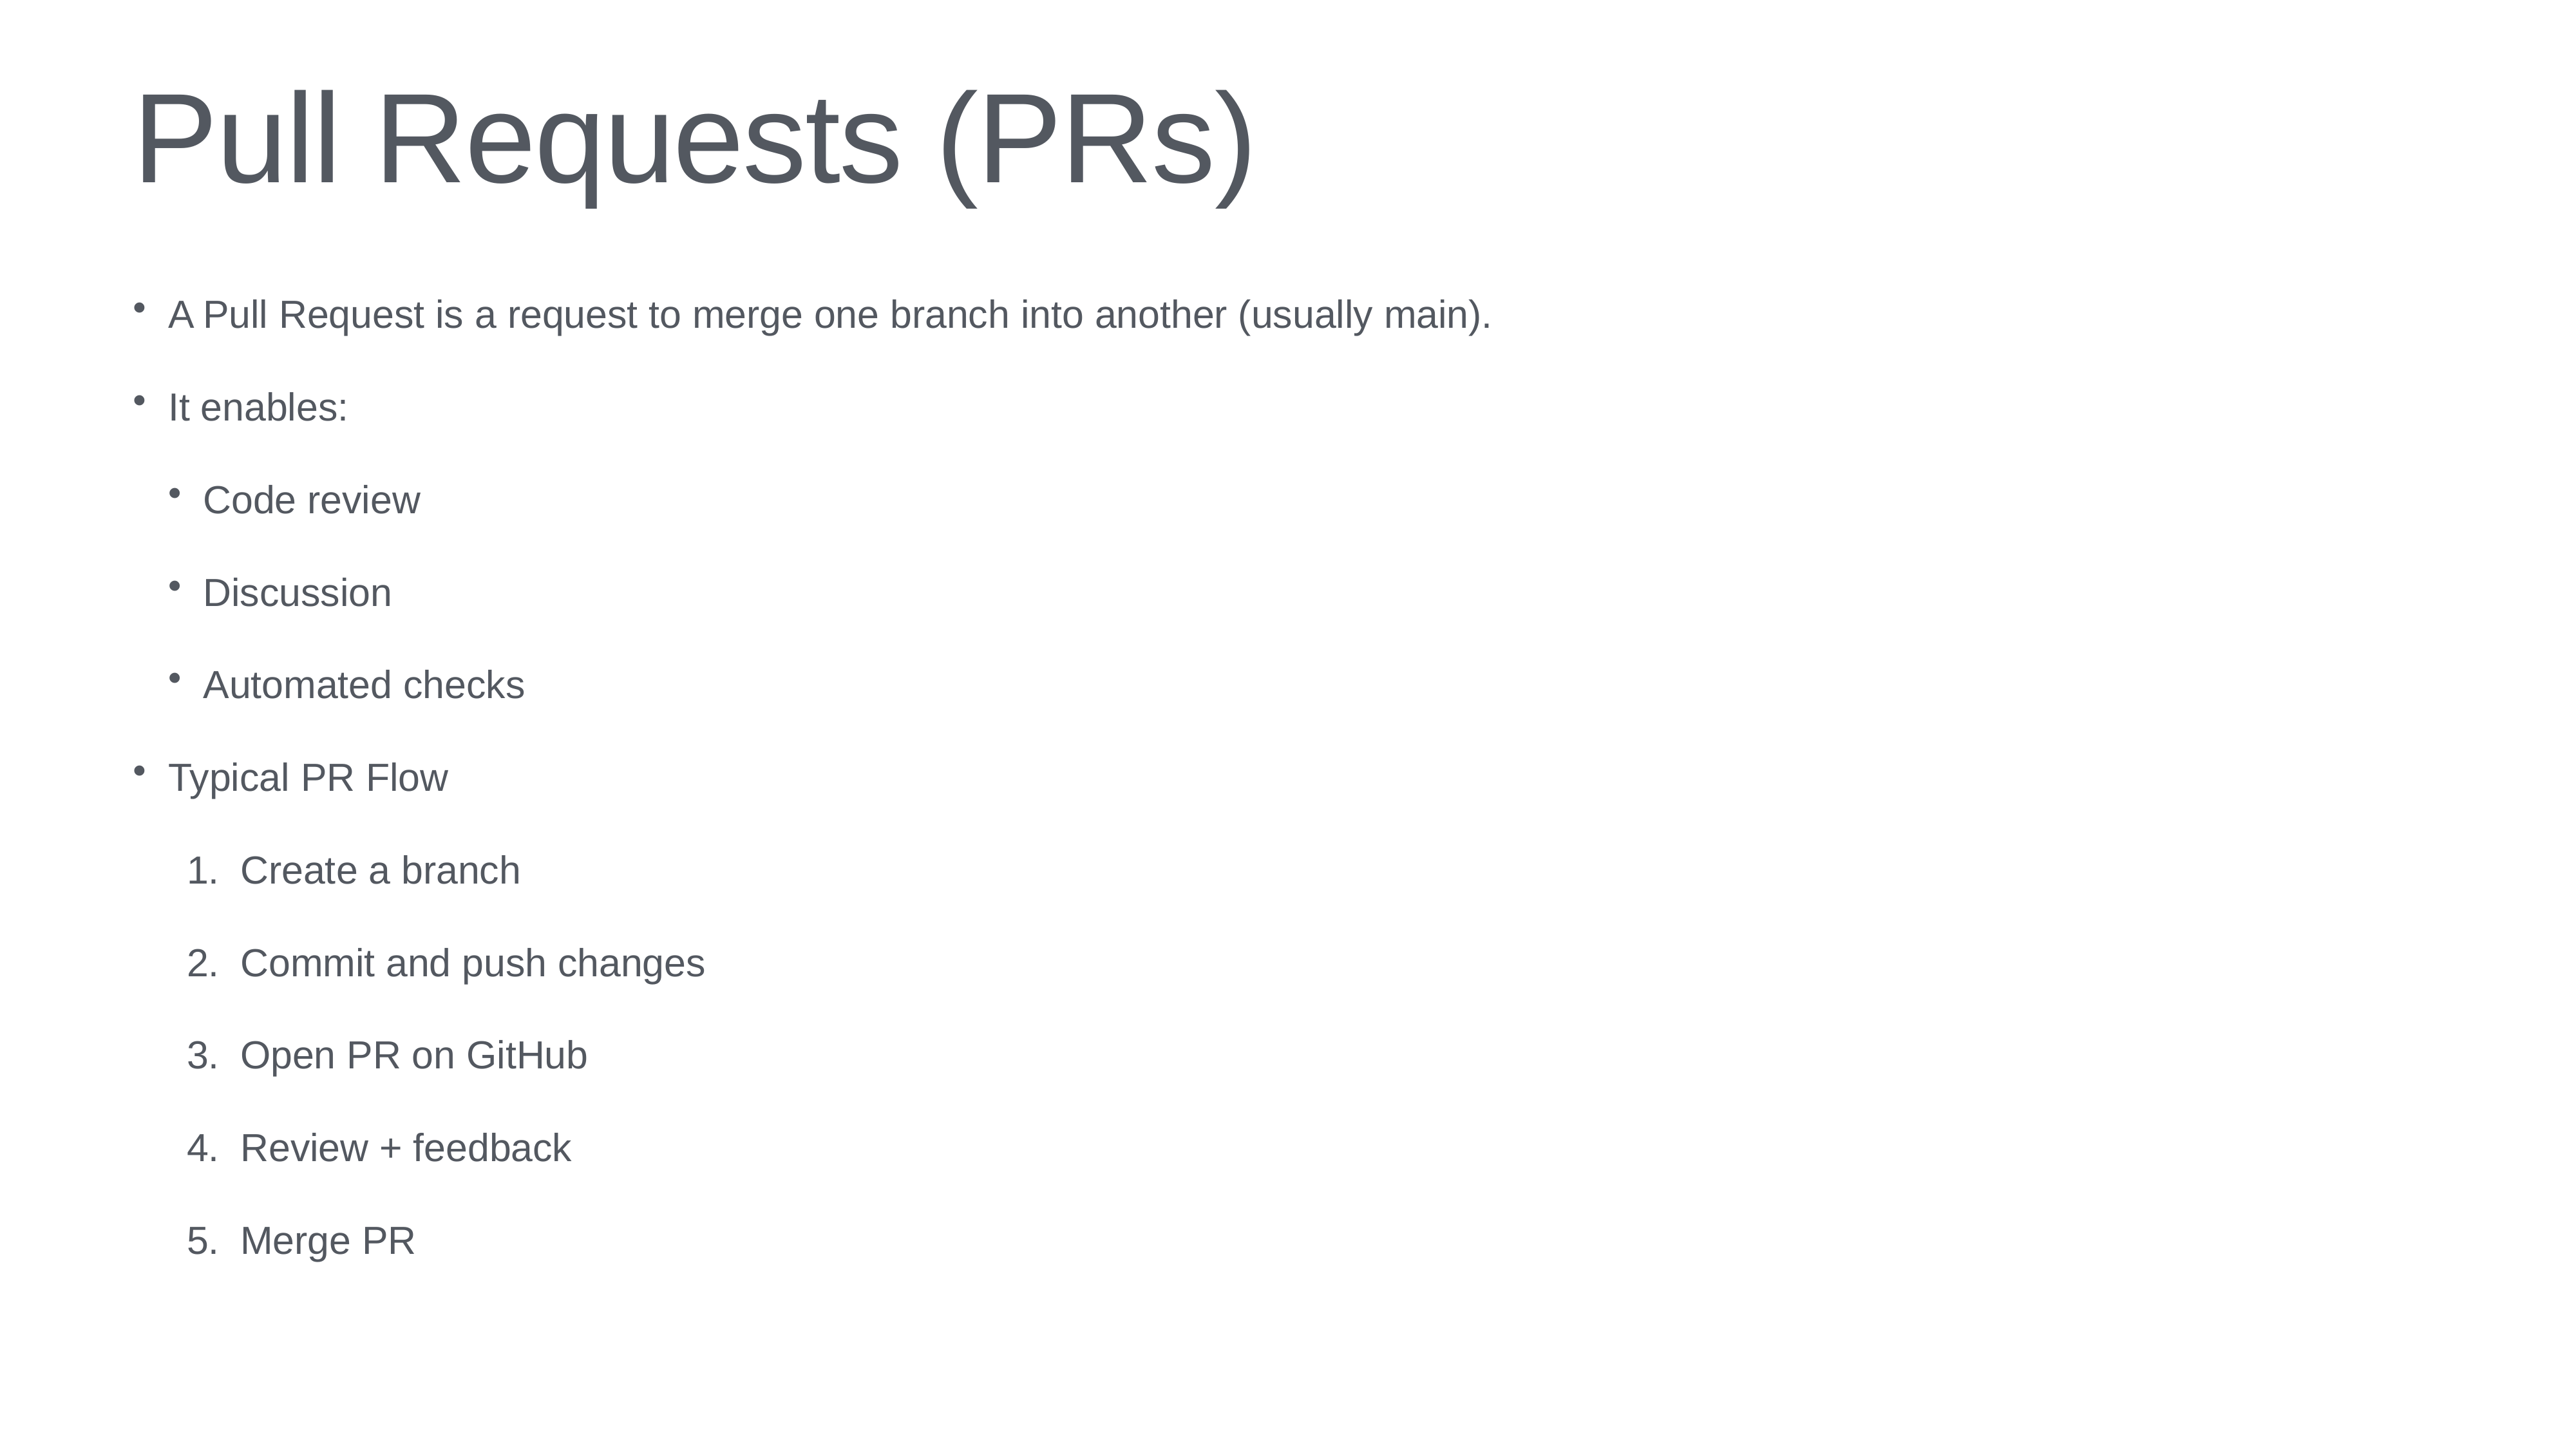

# Pull Requests (PRs)
A Pull Request is a request to merge one branch into another (usually main).
It enables:
Code review
Discussion
Automated checks
Typical PR Flow
Create a branch
Commit and push changes
Open PR on GitHub
Review + feedback
Merge PR